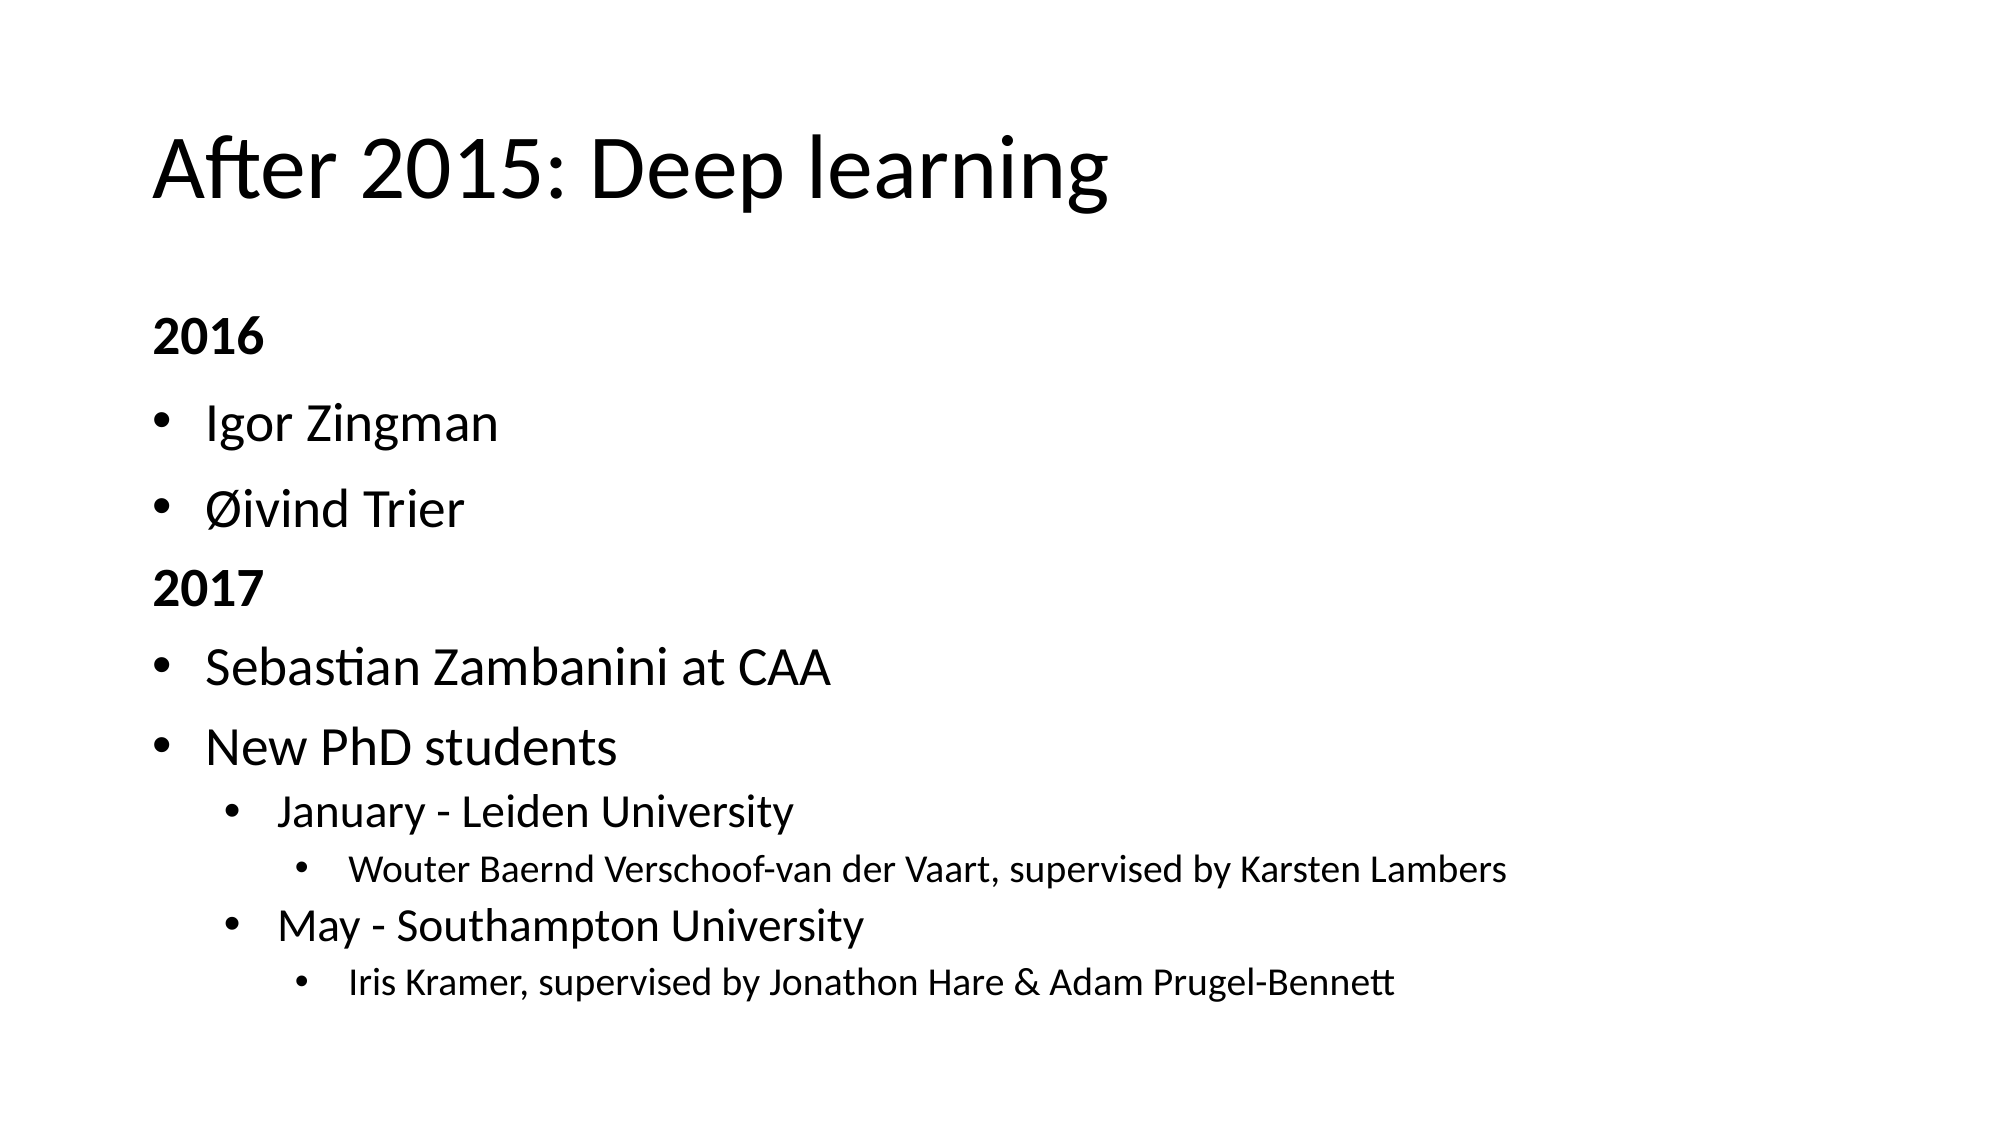

# After 2015: Deep learning
2016
Igor Zingman
Øivind Trier
2017
Sebastian Zambanini at CAA
New PhD students
January - Leiden University
Wouter Baernd Verschoof-van der Vaart, supervised by Karsten Lambers
May - Southampton University
Iris Kramer, supervised by Jonathon Hare & Adam Prugel-Bennett